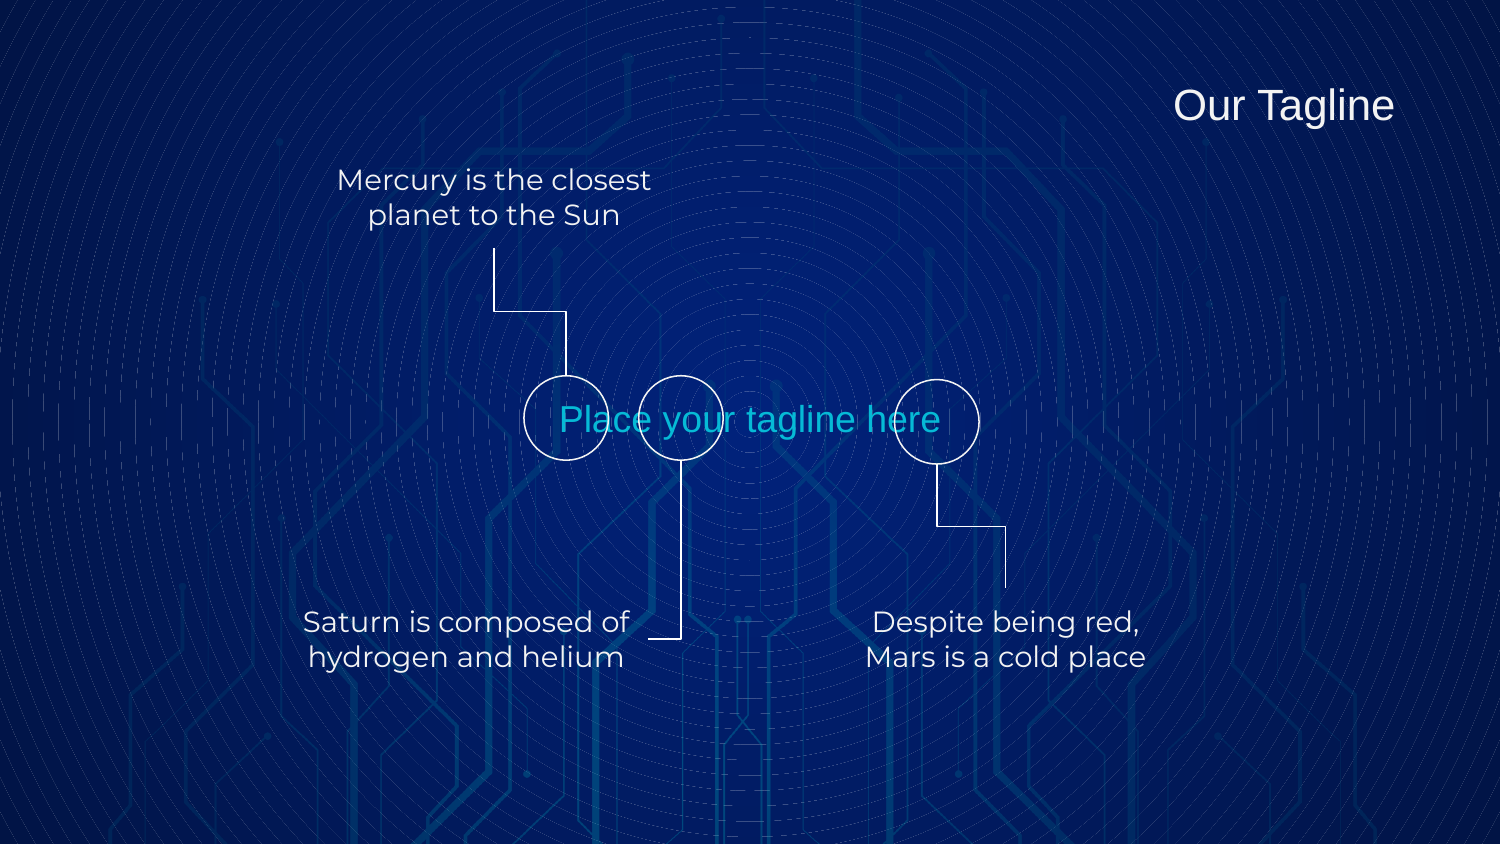

# Our Tagline
Mercury is the closest planet to the Sun

Place your tagline here

Saturn is composed of hydrogen and helium

Despite being red, Mars is a cold place